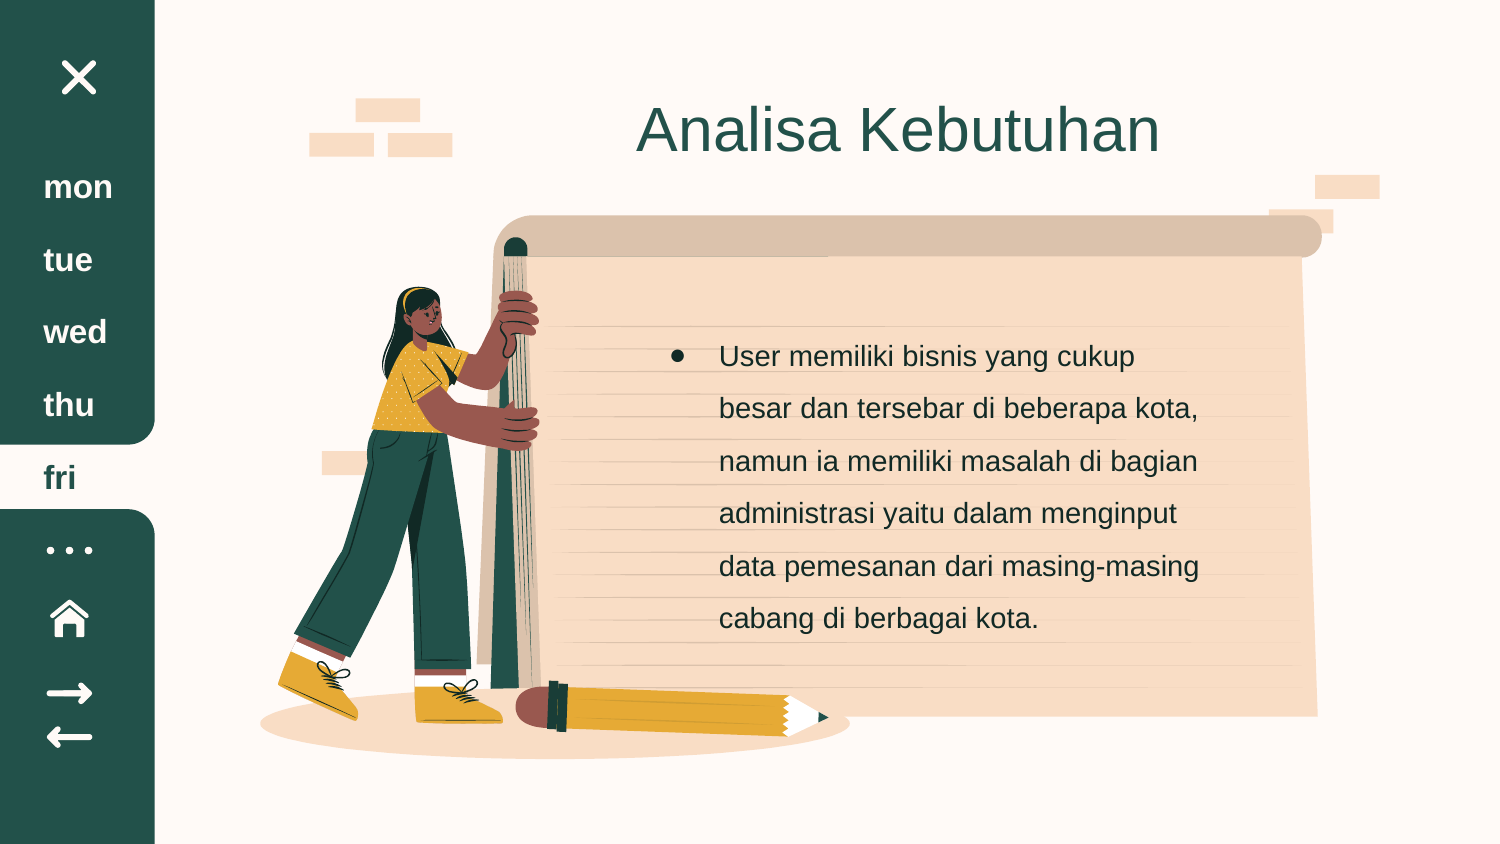

# Analisa Kebutuhan
mon

tue

wed
User memiliki bisnis yang cukup besar dan tersebar di beberapa kota, namun ia memiliki masalah di bagian administrasi yaitu dalam menginput data pemesanan dari masing-masing cabang di berbagai kota.
thu
fri